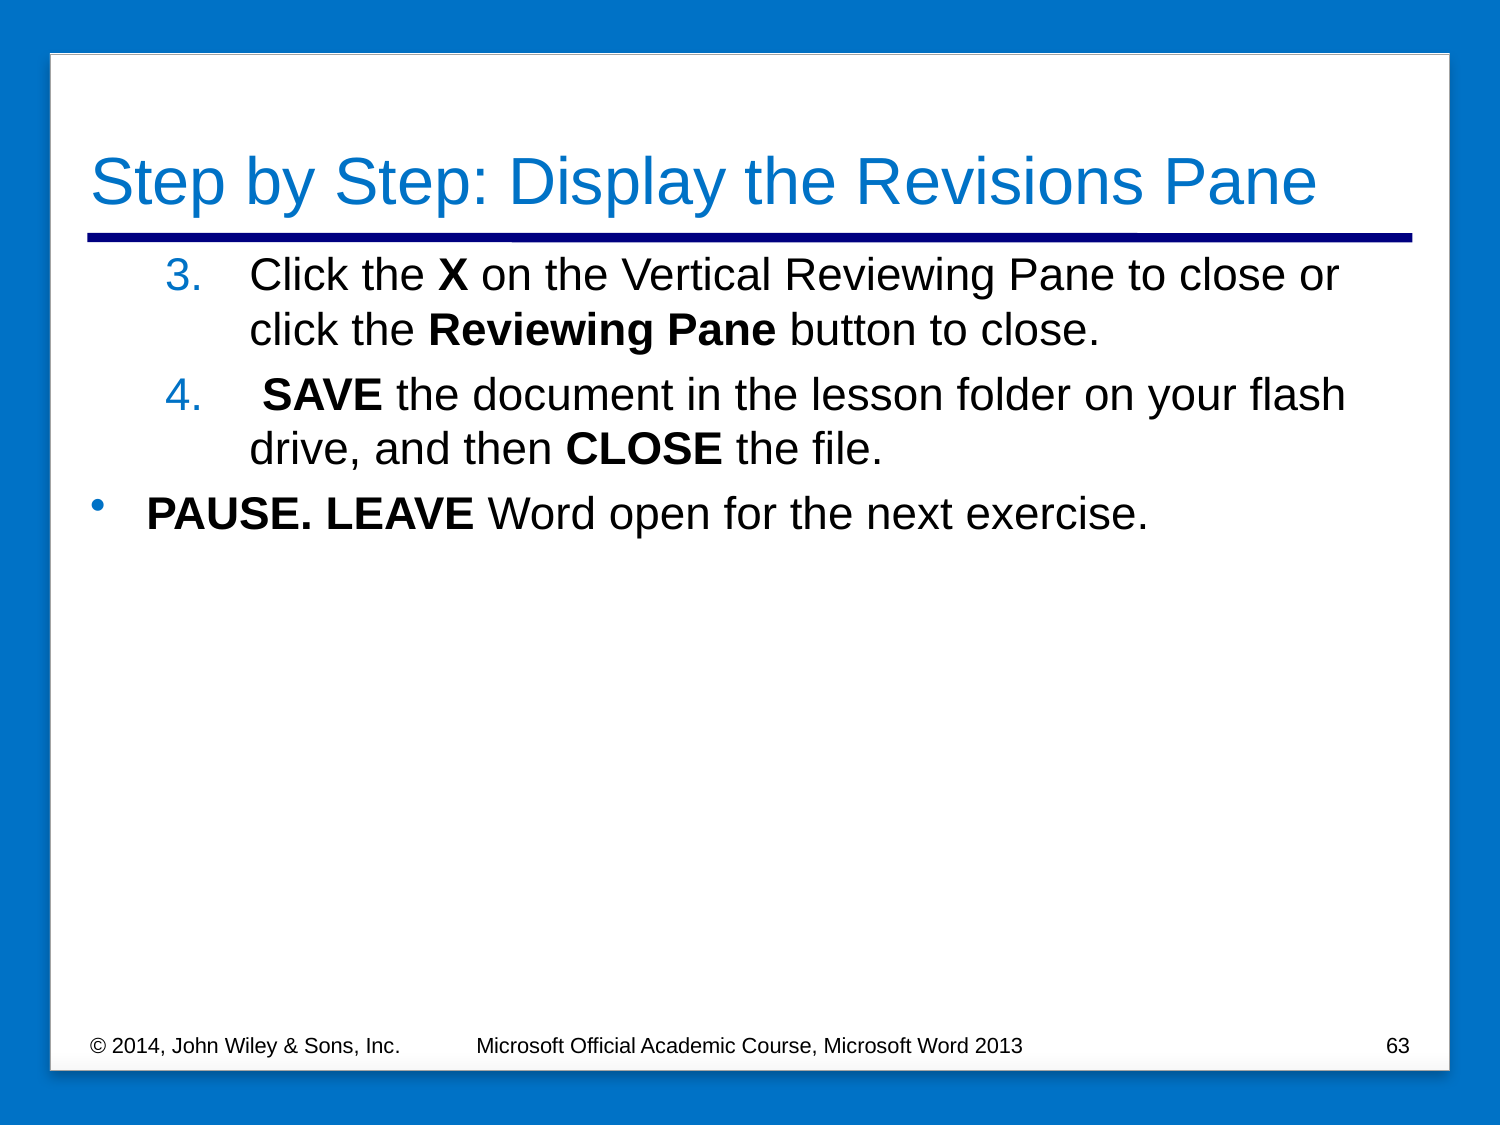

# Step by Step: Display the Revisions Pane
Click the X on the Vertical Reviewing Pane to close or click the Reviewing Pane button to close.
 SAVE the document in the lesson folder on your flash drive, and then CLOSE the file.
PAUSE. LEAVE Word open for the next exercise.

© 2014, John Wiley & Sons, Inc.
Microsoft Official Academic Course, Microsoft Word 2013
63